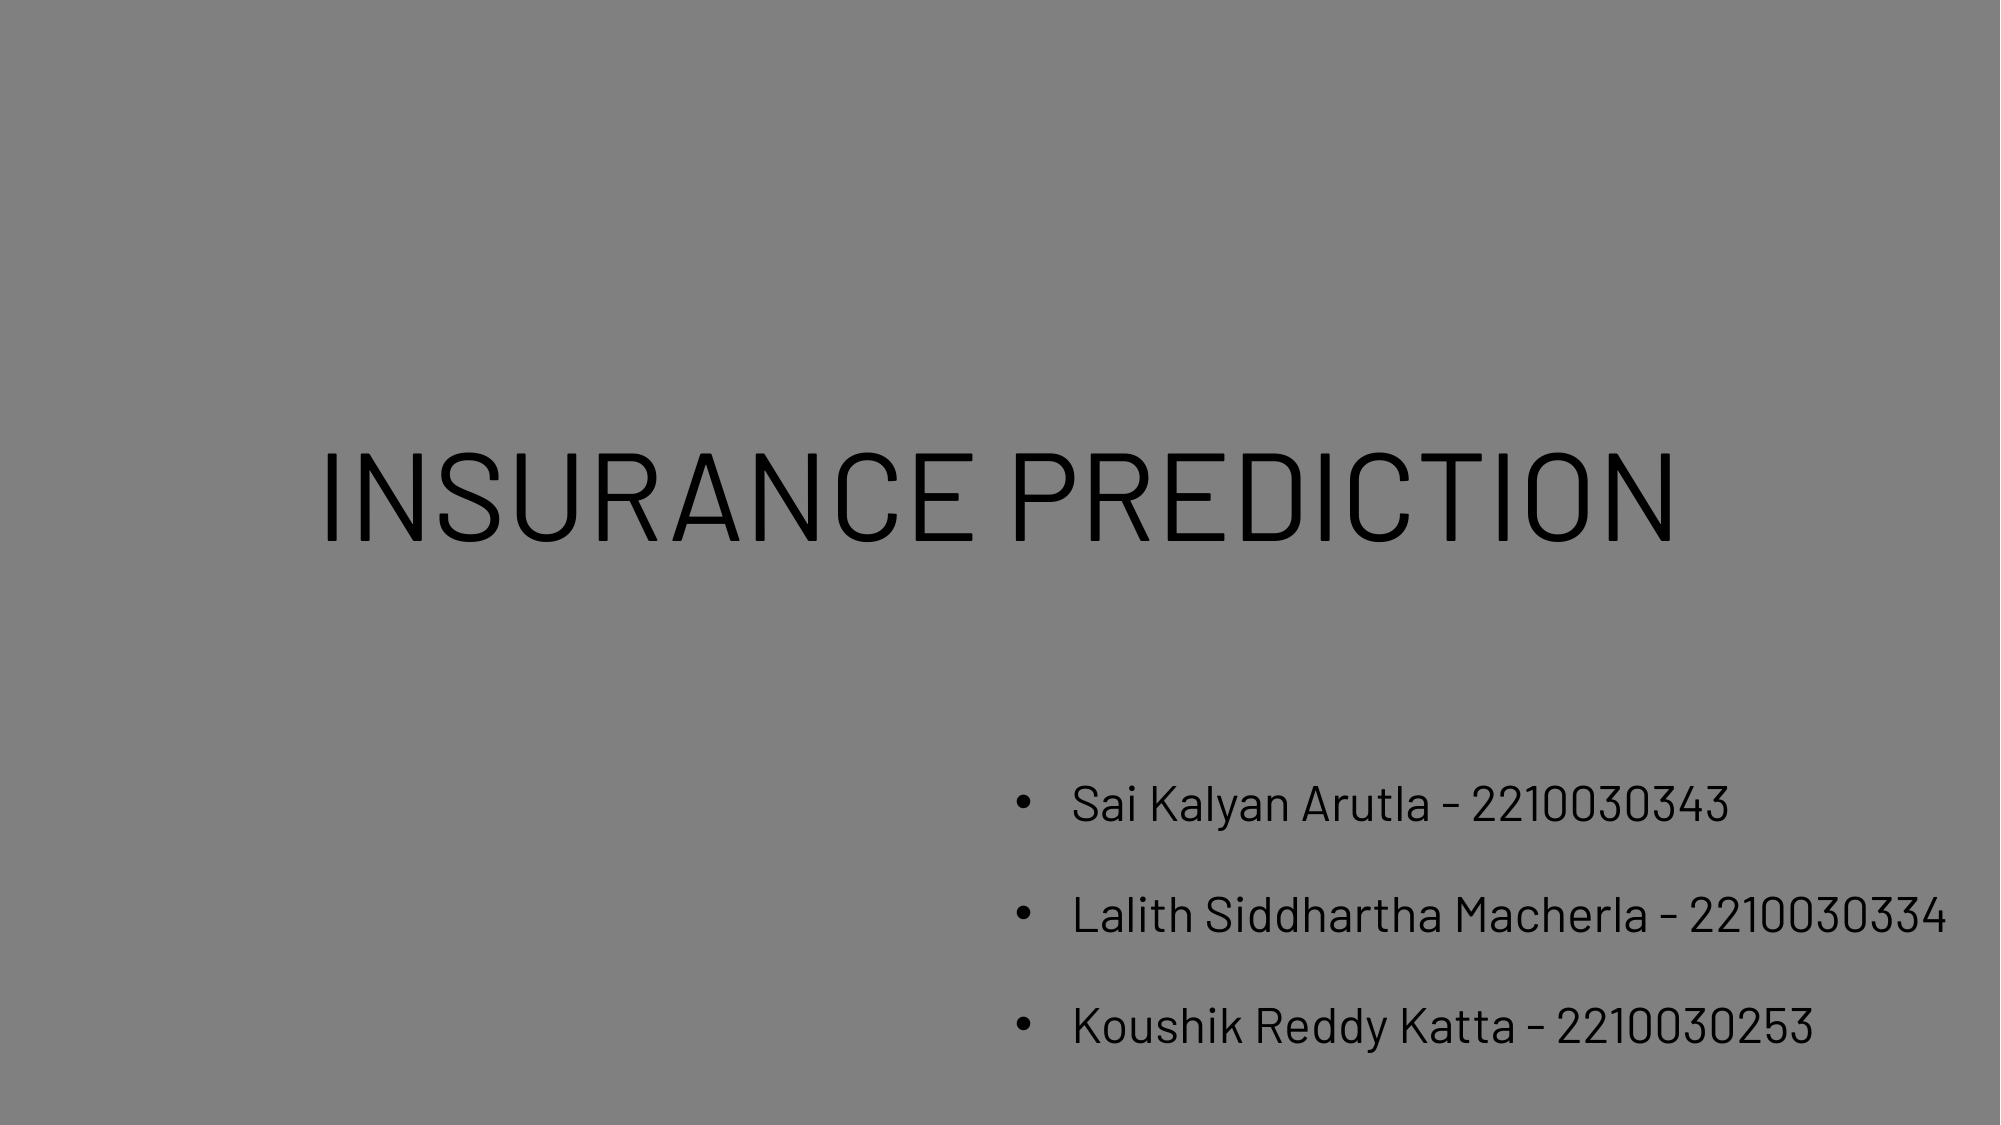

# INSURANCE PREDICTION
Sai Kalyan Arutla - 2210030343
Lalith Siddhartha Macherla - 2210030334
Koushik Reddy Katta - 2210030253